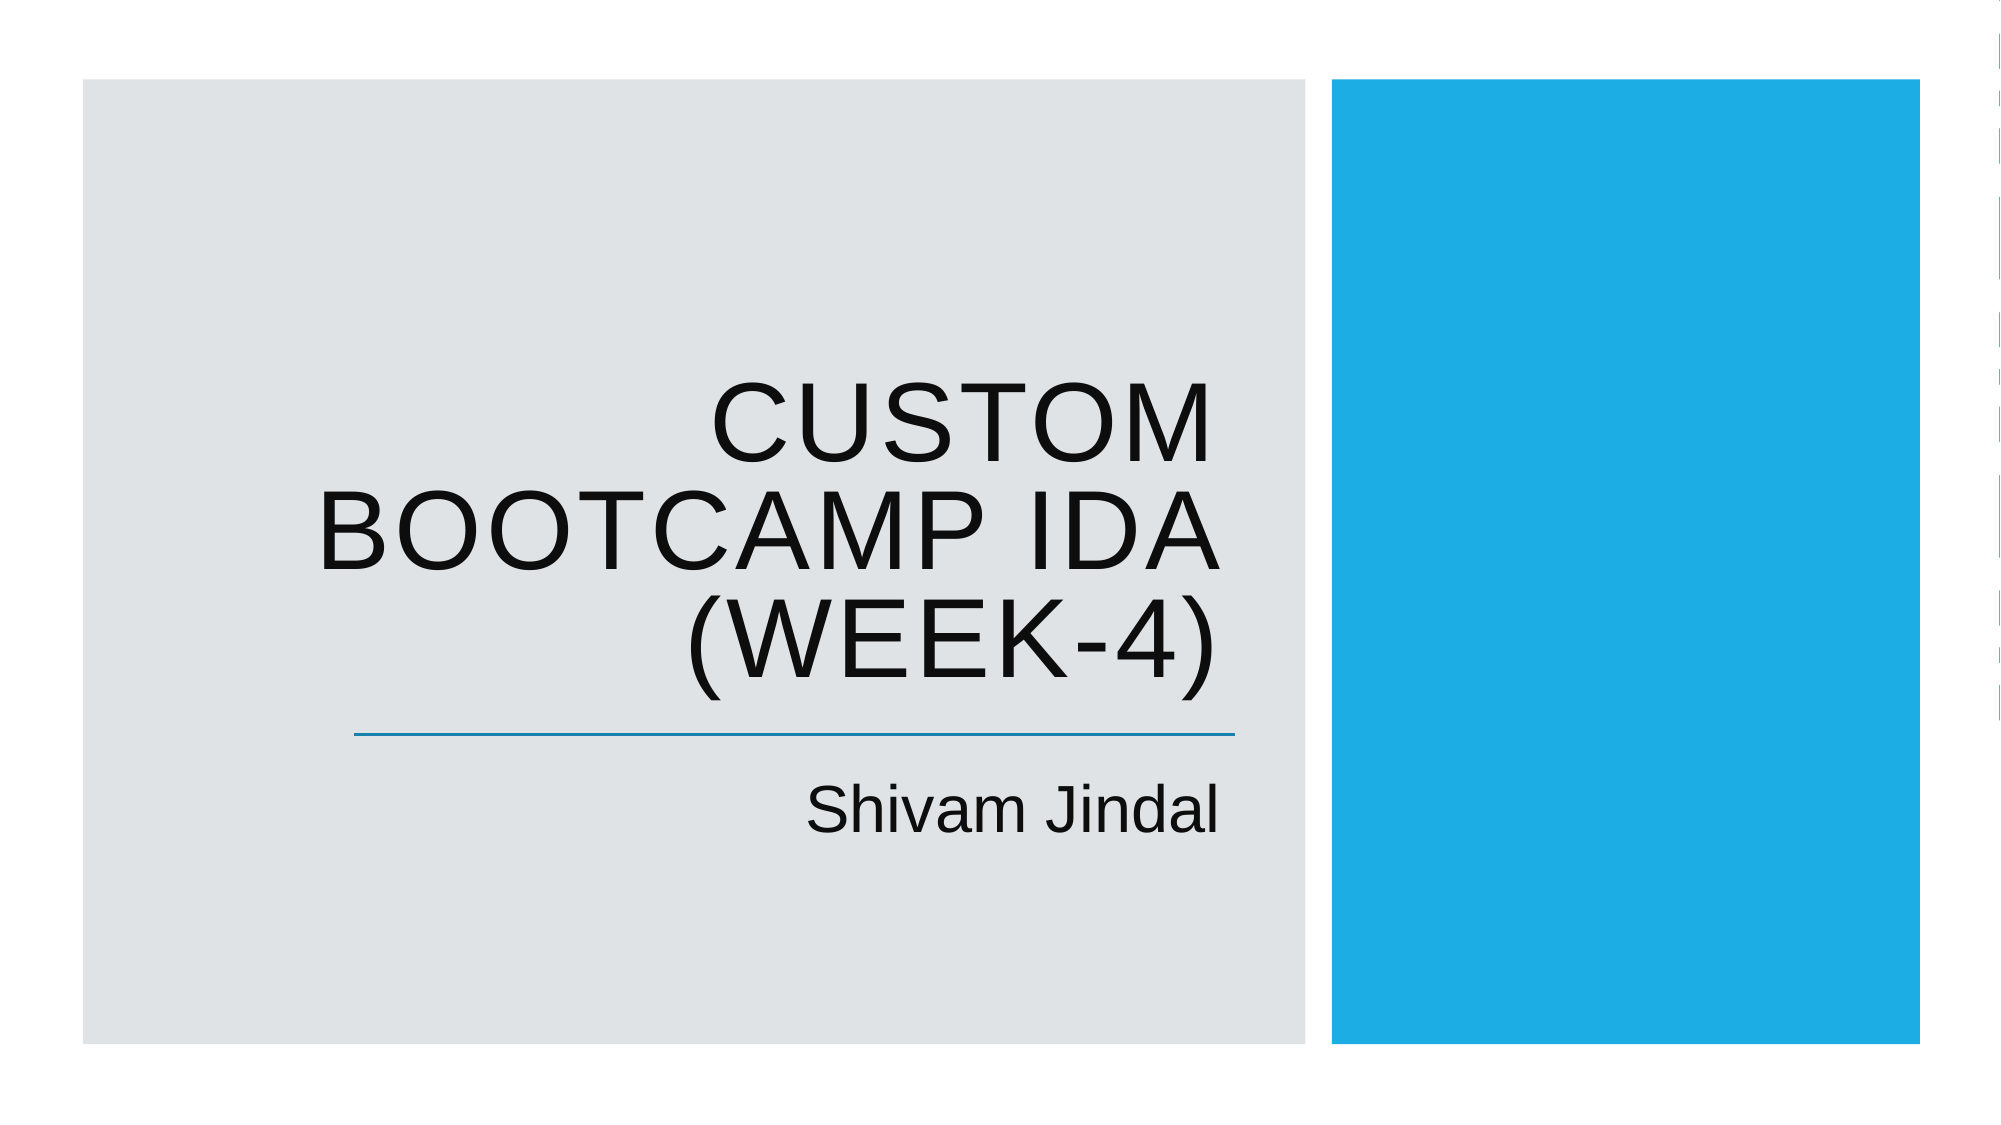

# Custom BootCAMp IDA (Week-4)
Shivam Jindal